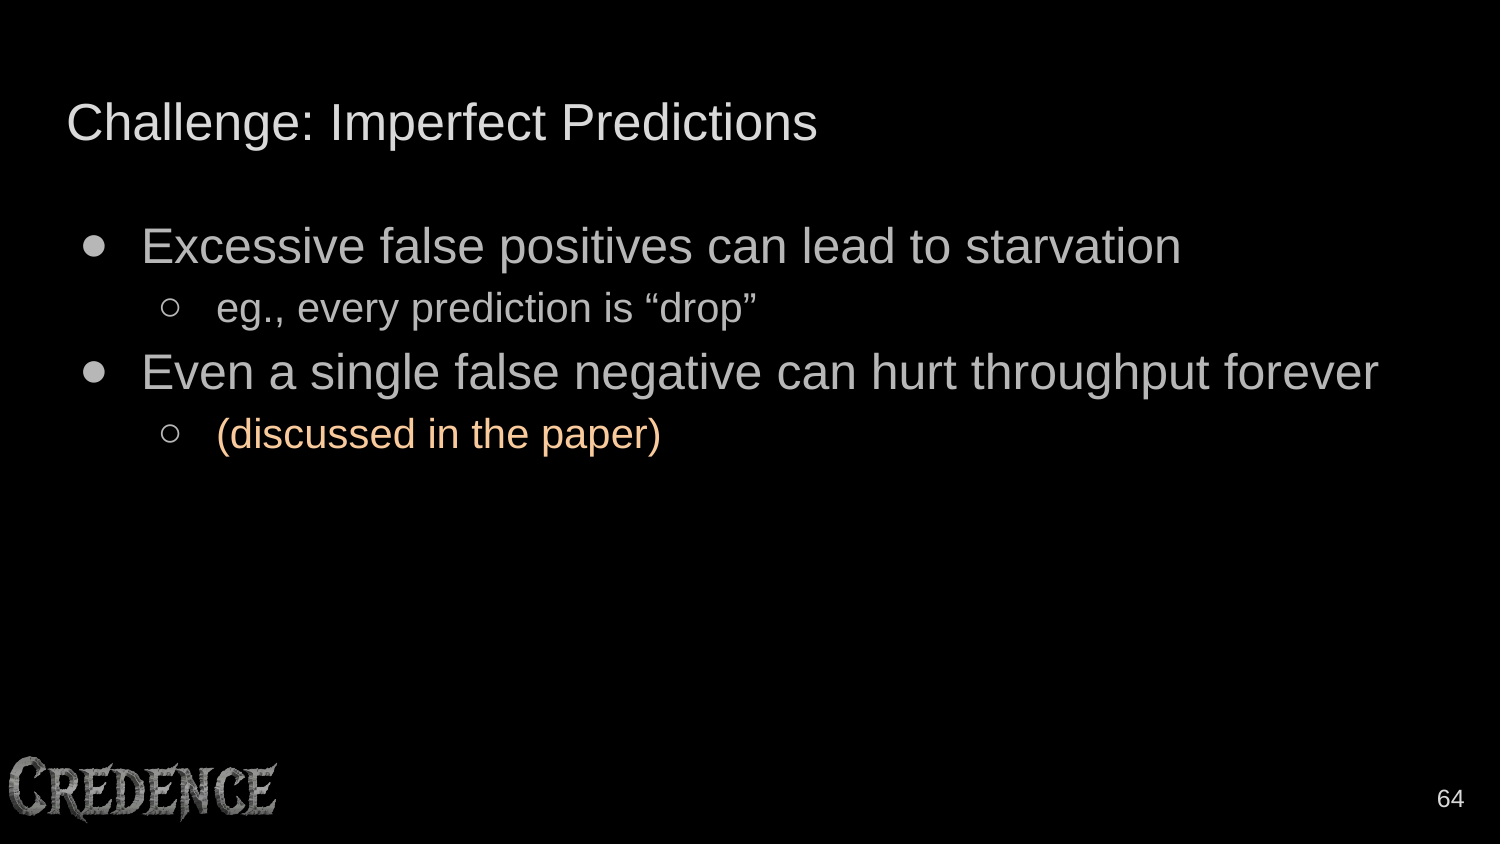

# Challenge: Imperfect Predictions
Excessive false positives can lead to starvation
eg., every prediction is “drop”
Even a single false negative can hurt throughput forever
(discussed in the paper)
64